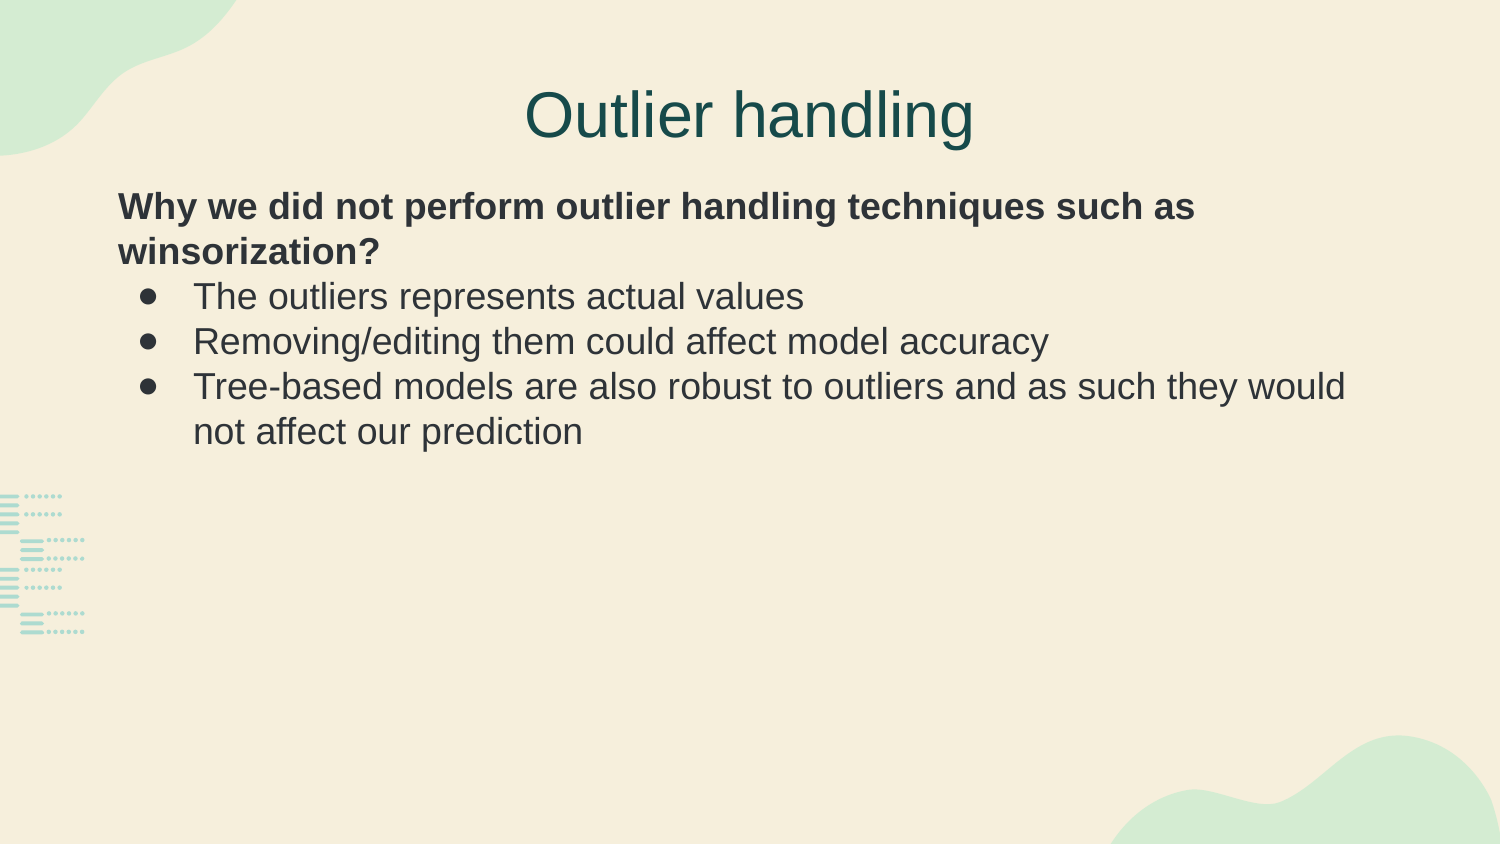

# Outlier handling
Why we did not perform outlier handling techniques such as winsorization?
The outliers represents actual values
Removing/editing them could affect model accuracy
Tree-based models are also robust to outliers and as such they would not affect our prediction